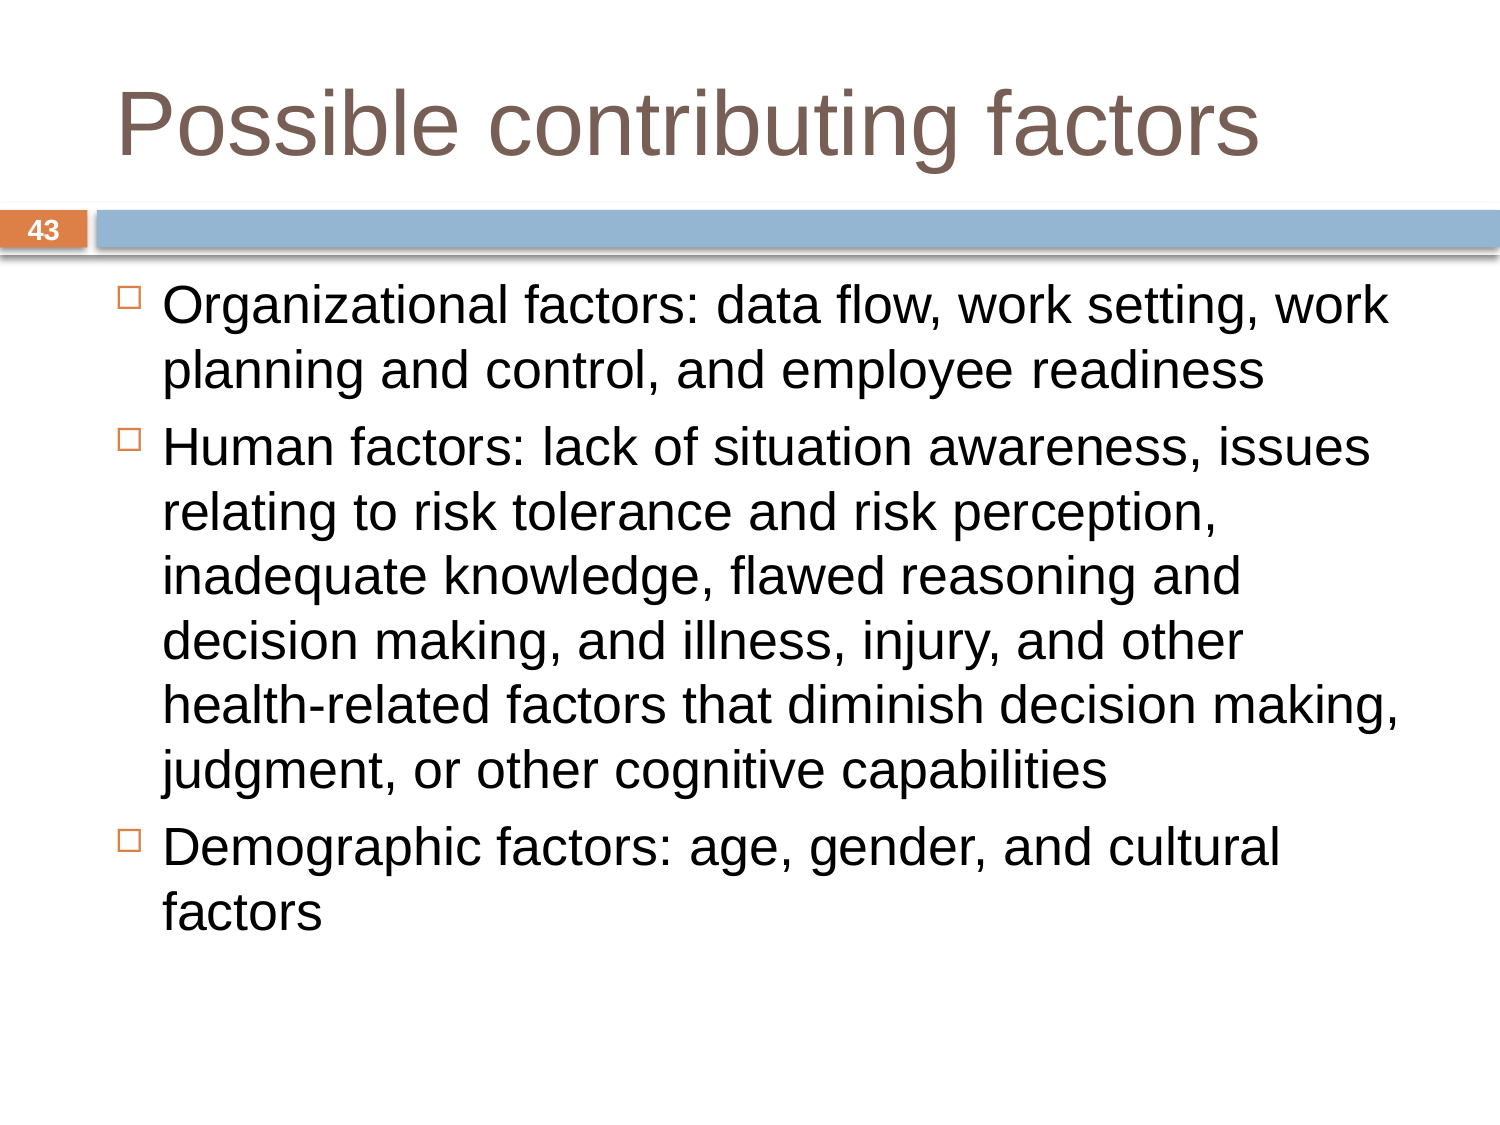

# Possible contributing factors
43
Organizational factors: data flow, work setting, work planning and control, and employee readiness
Human factors: lack of situation awareness, issues relating to risk tolerance and risk perception, inadequate knowledge, flawed reasoning and decision making, and illness, injury, and other health-related factors that diminish decision making, judgment, or other cognitive capabilities
Demographic factors: age, gender, and cultural factors